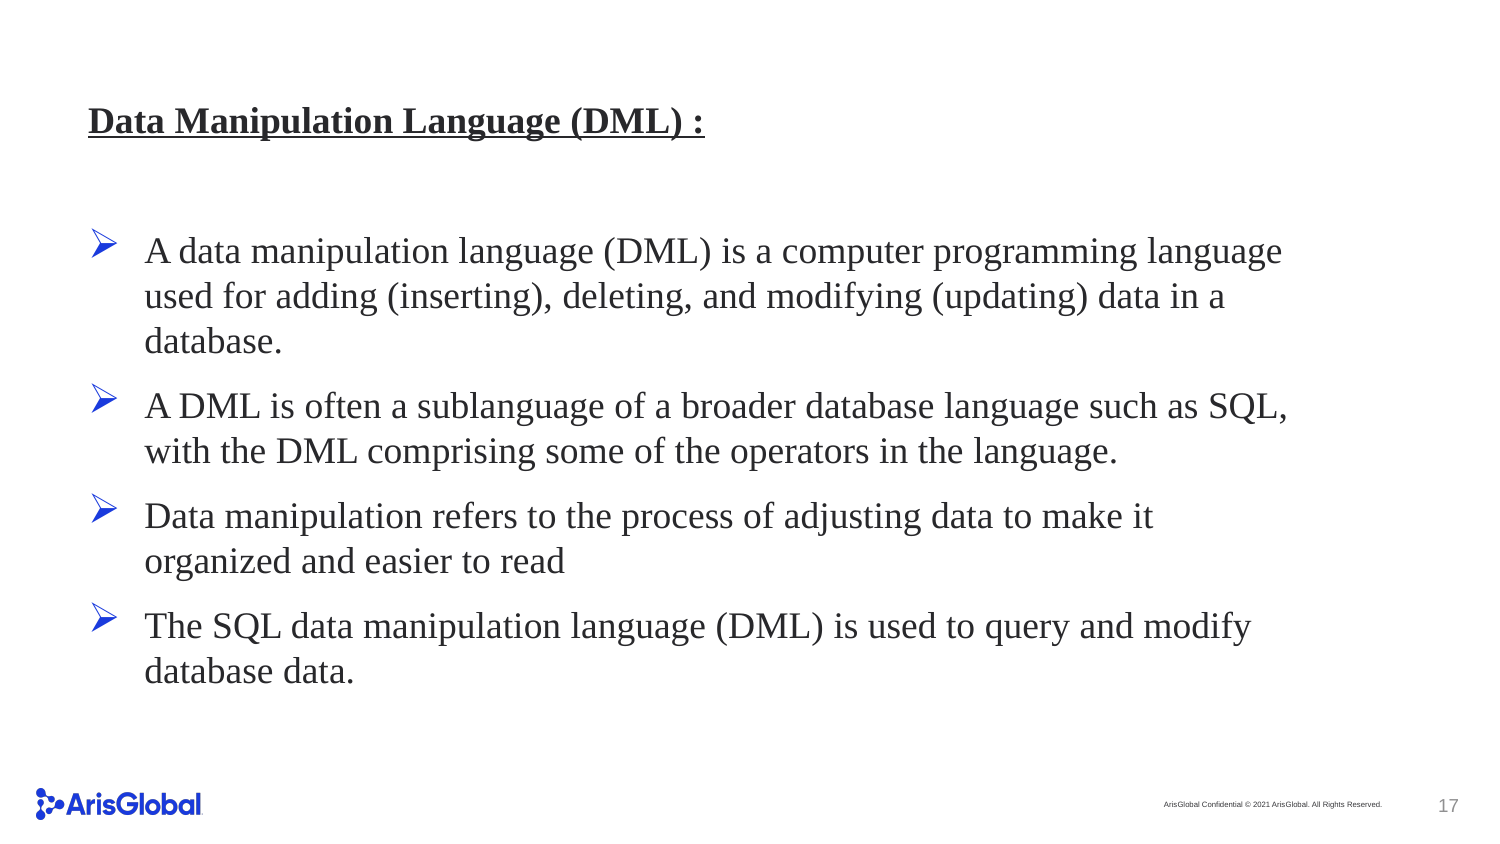

Data Manipulation Language (DML) :

A data manipulation language (DML) is a computer programming language used for adding (inserting), deleting, and modifying (updating) data in a database.
A DML is often a sublanguage of a broader database language such as SQL, with the DML comprising some of the operators in the language.
Data manipulation refers to the process of adjusting data to make it organized and easier to read
The SQL data manipulation language (DML) is used to query and modify database data.

17
ArisGlobal Confidential © 2021 ArisGlobal. All Rights Reserved.